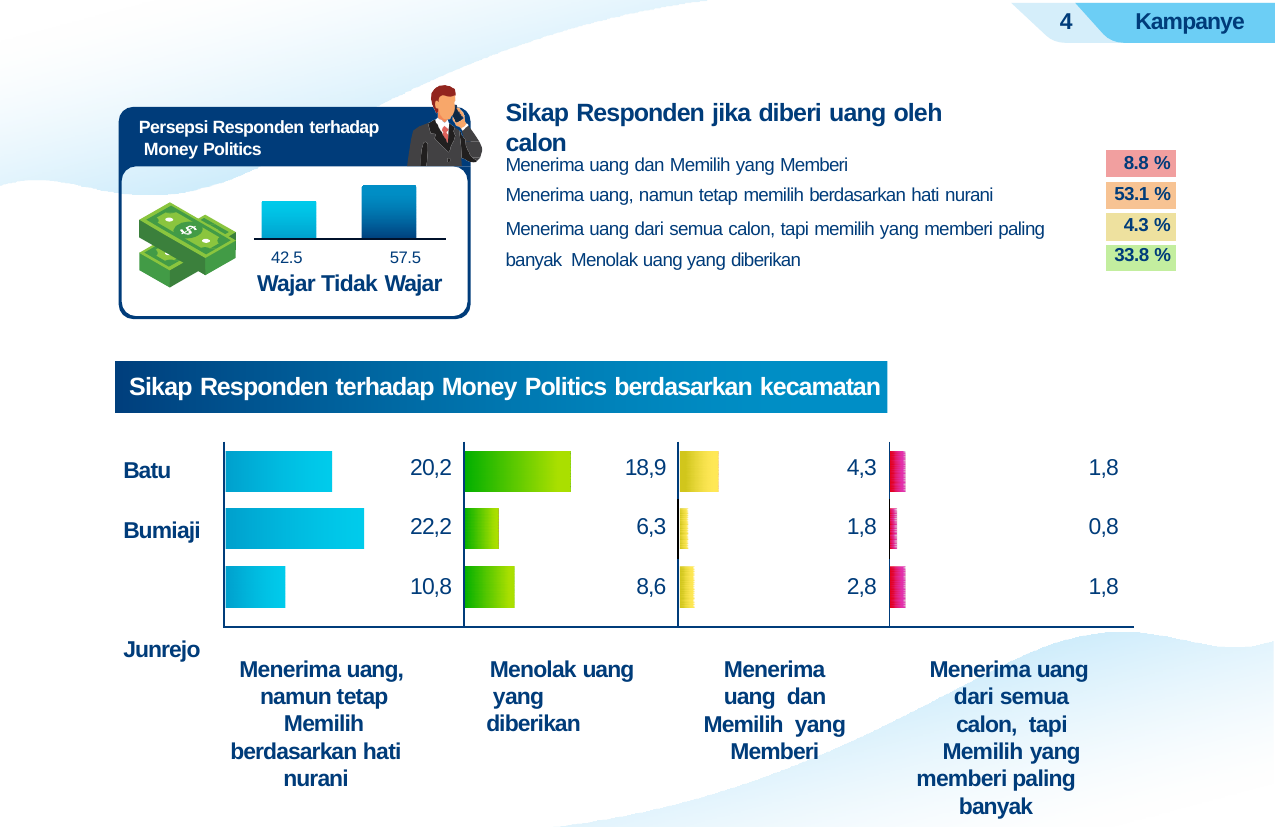

4
Kampanye

Sikap Responden jika diberi uang oleh calon

Persepsi Responden terhadap  Money Politics

Menerima uang dan Memilih yang Memberi
Menerima uang, namun tetap memilih berdasarkan hati nurani
Menerima uang dari semua calon, tapi memilih yang memberi paling banyak  Menolak uang yang diberikan
| 8.8 % |
| --- |
| 53.1 % |
| 4.3 % |
| 33.8 % |

42.5	57.5
Wajar Tidak Wajar

Sikap Responden terhadap Money Politics berdasarkan kecamatan
| 20,2 | 18,9 | 4,3 | 1,8 |
| --- | --- | --- | --- |
| 22,2 | 6,3 | 1,8 | 0,8 |
| 10,8 | 8,6 | 2,8 | 1,8 |

Batu
Bumiaji  Junrejo

Menerima uang,  namun tetap Memilih
berdasarkan hati nurani
Menolak uang  yang diberikan
Menerima uang  dan Memilih  yang Memberi
Menerima uang  dari semua calon,  tapi Memilih yang
memberi paling banyak